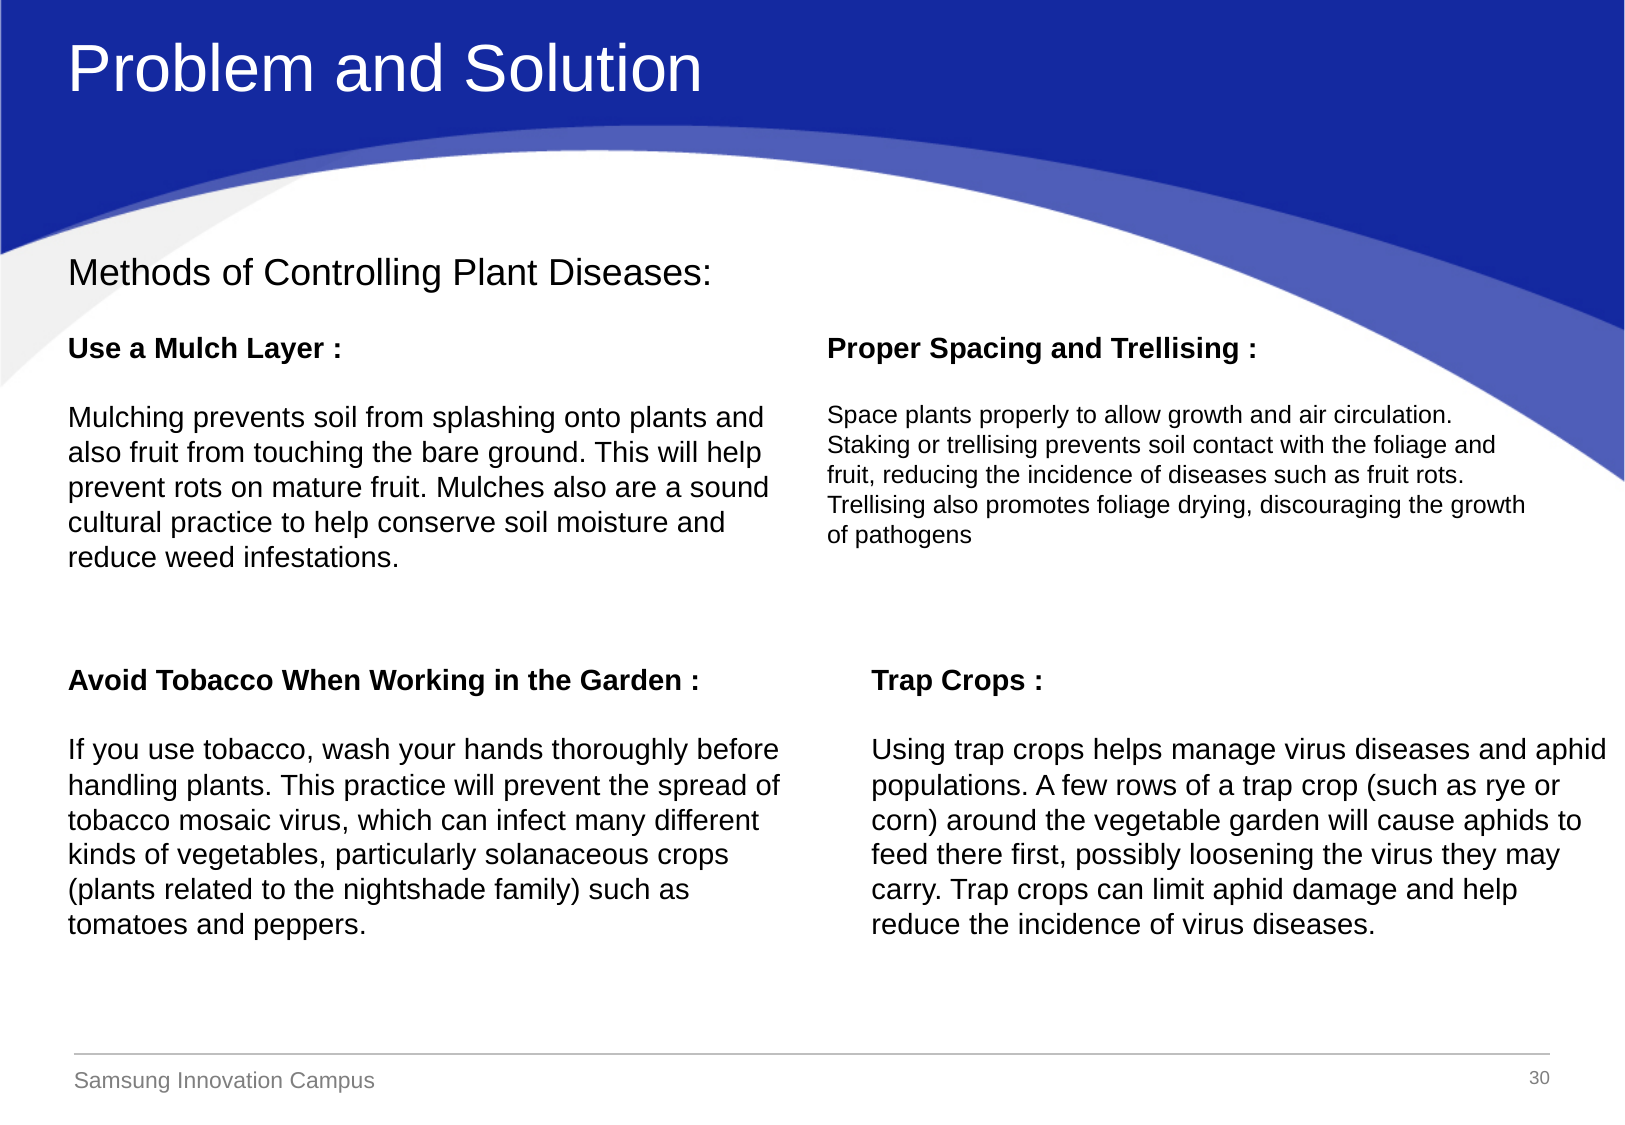

Problem and Solution
Methods of Controlling Plant Diseases:
Proper Spacing and Trellising :

Space plants properly to allow growth and air circulation. Staking or trellising prevents soil contact with the foliage and fruit, reducing the incidence of diseases such as fruit rots. Trellising also promotes foliage drying, discouraging the growth of pathogens
Use a Mulch Layer :

Mulching prevents soil from splashing onto plants and also fruit from touching the bare ground. This will help prevent rots on mature fruit. Mulches also are a sound cultural practice to help conserve soil moisture and reduce weed infestations.
Avoid Tobacco When Working in the Garden :

If you use tobacco, wash your hands thoroughly before handling plants. This practice will prevent the spread of tobacco mosaic virus, which can infect many different kinds of vegetables, particularly solanaceous crops (plants related to the nightshade family) such as tomatoes and peppers.
Trap Crops :

Using trap crops helps manage virus diseases and aphid populations. A few rows of a trap crop (such as rye or corn) around the vegetable garden will cause aphids to feed there first, possibly loosening the virus they may carry. Trap crops can limit aphid damage and help reduce the incidence of virus diseases.